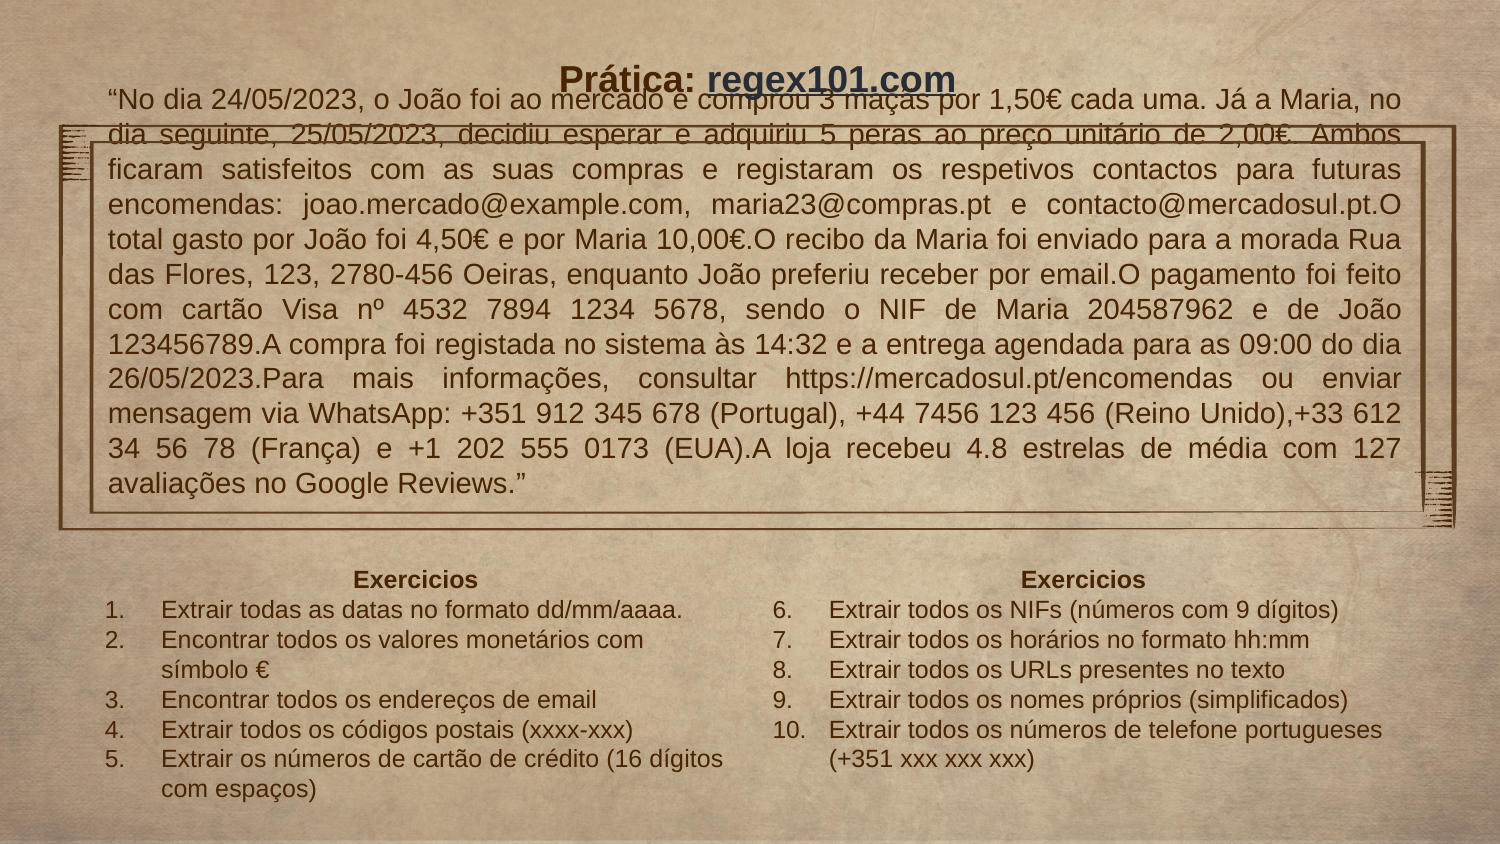

# Prática: regex101.com

“No dia 24/05/2023, o João foi ao mercado e comprou 3 maçãs por 1,50€ cada uma. Já a Maria, no dia seguinte, 25/05/2023, decidiu esperar e adquiriu 5 peras ao preço unitário de 2,00€. Ambos ficaram satisfeitos com as suas compras e registaram os respetivos contactos para futuras encomendas: joao.mercado@example.com, maria23@compras.pt e contacto@mercadosul.pt.O total gasto por João foi 4,50€ e por Maria 10,00€.O recibo da Maria foi enviado para a morada Rua das Flores, 123, 2780-456 Oeiras, enquanto João preferiu receber por email.O pagamento foi feito com cartão Visa nº 4532 7894 1234 5678, sendo o NIF de Maria 204587962 e de João 123456789.A compra foi registada no sistema às 14:32 e a entrega agendada para as 09:00 do dia 26/05/2023.Para mais informações, consultar https://mercadosul.pt/encomendas ou enviar mensagem via WhatsApp: +351 912 345 678 (Portugal), +44 7456 123 456 (Reino Unido),+33 612 34 56 78 (França) e +1 202 555 0173 (EUA).A loja recebeu 4.8 estrelas de média com 127 avaliações no Google Reviews.”
Exercicios
Extrair todas as datas no formato dd/mm/aaaa.
Encontrar todos os valores monetários com símbolo €
Encontrar todos os endereços de email
Extrair todos os códigos postais (xxxx-xxx)
Extrair os números de cartão de crédito (16 dígitos com espaços)

Exercicios
Extrair todos os NIFs (números com 9 dígitos)
Extrair todos os horários no formato hh:mm
Extrair todos os URLs presentes no texto
Extrair todos os nomes próprios (simplificados)
Extrair todos os números de telefone portugueses (+351 xxx xxx xxx)